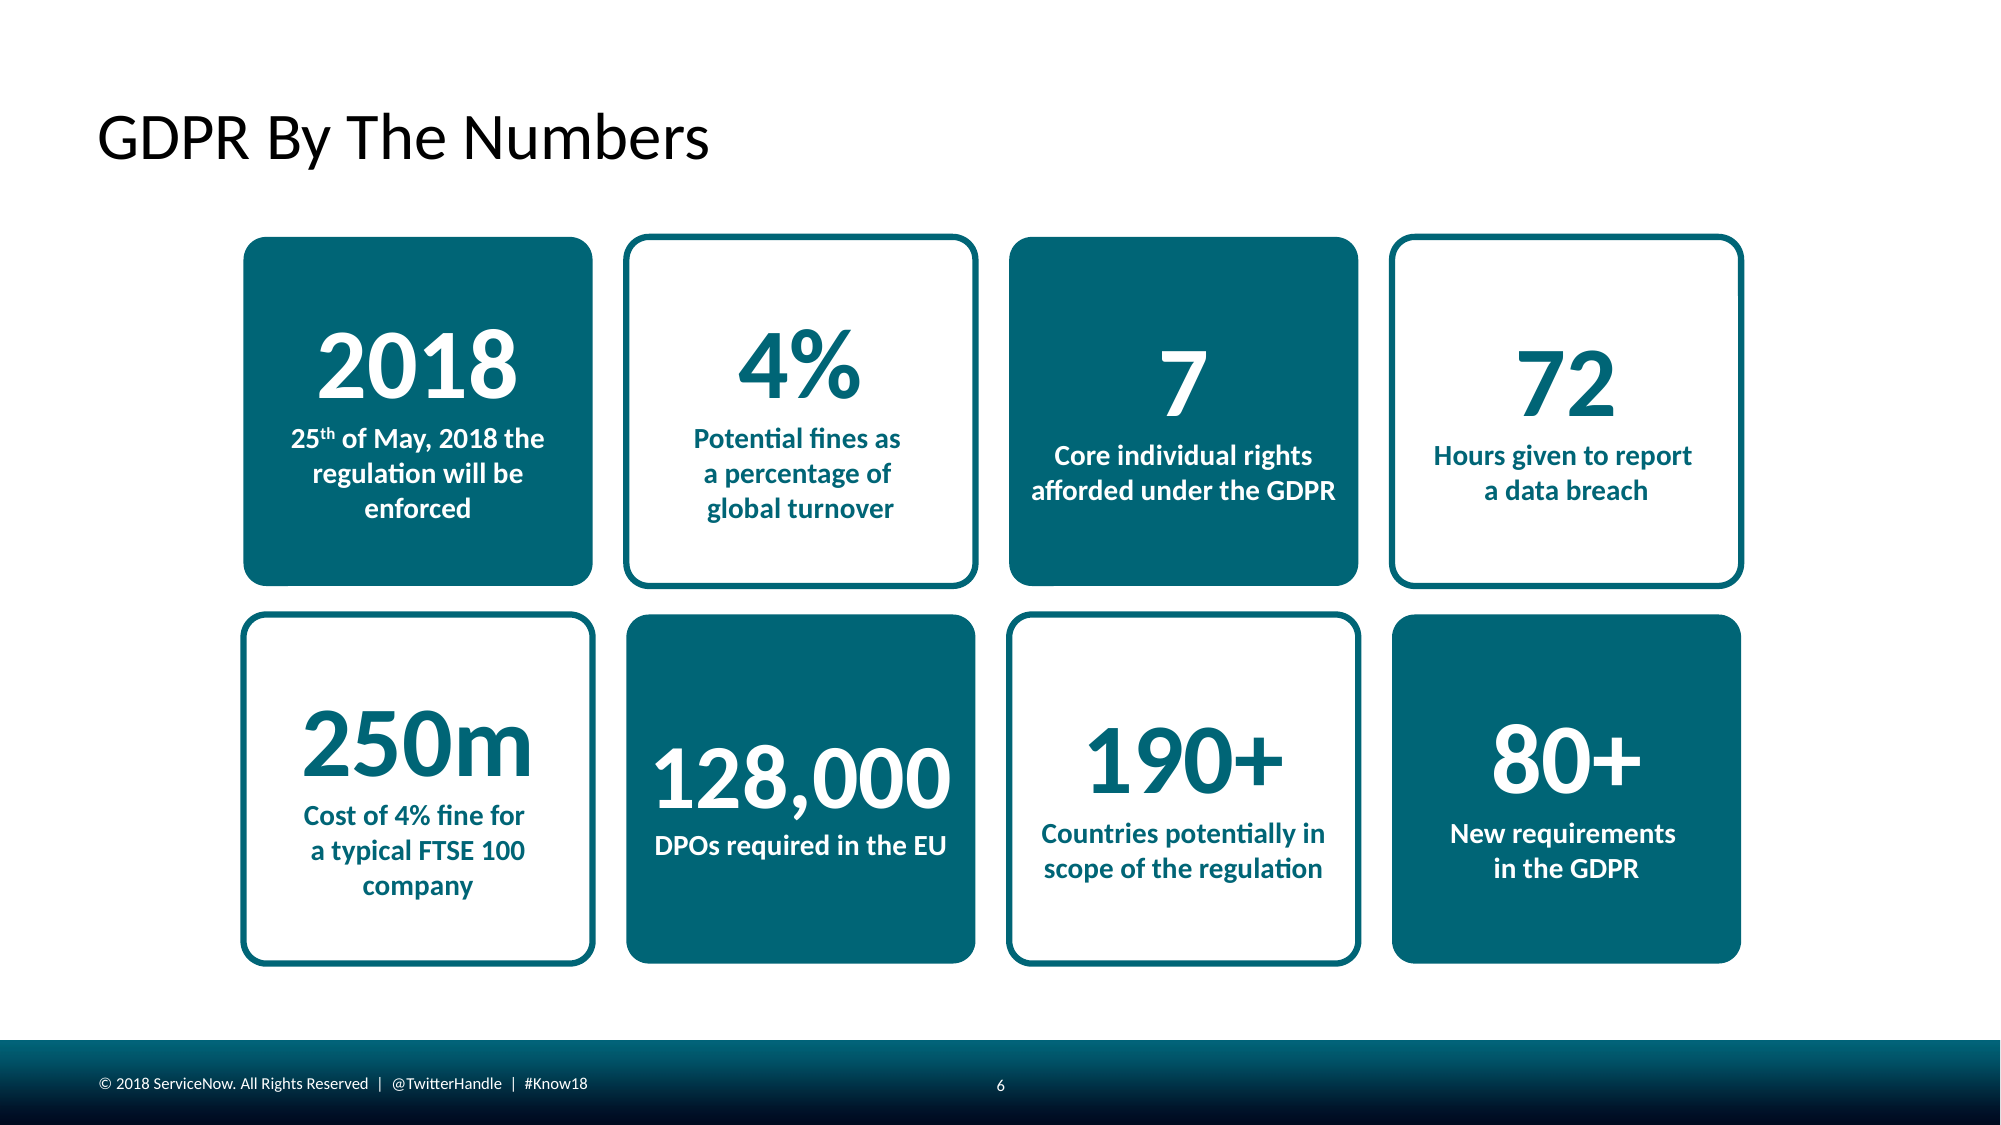

# GDPR By The Numbers
2018
25th of May, 2018 the regulation will be enforced
4%
Potential fines as
a percentage of
global turnover
7
Core individual rights afforded under the GDPR
72
Hours given to report
a data breach
250m
Cost of 4% fine for
a typical FTSE 100 company
128,000
DPOs required in the EU
190+
Countries potentially in scope of the regulation
80+
New requirements
in the GDPR